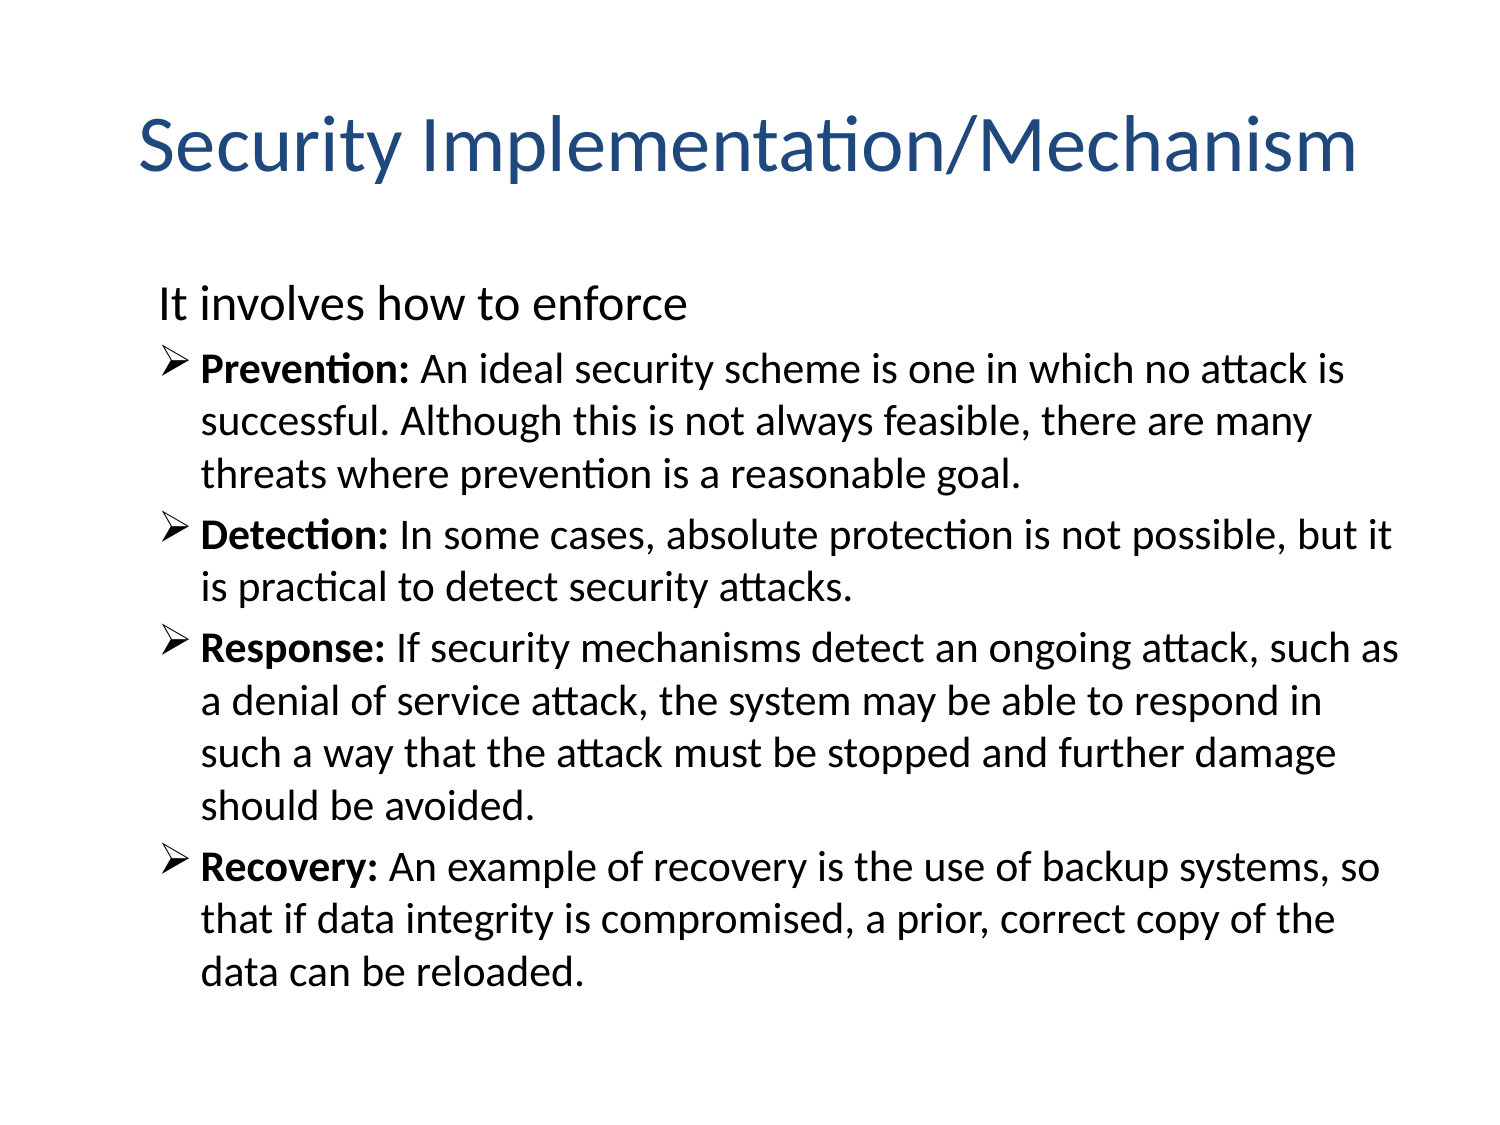

# Security Implementation/Mechanism
It involves how to enforce
Prevention: An ideal security scheme is one in which no attack is successful. Although this is not always feasible, there are many threats where prevention is a reasonable goal.
Detection: In some cases, absolute protection is not possible, but it is practical to detect security attacks.
Response: If security mechanisms detect an ongoing attack, such as a denial of service attack, the system may be able to respond in such a way that the attack must be stopped and further damage should be avoided.
Recovery: An example of recovery is the use of backup systems, so that if data integrity is compromised, a prior, correct copy of the data can be reloaded.